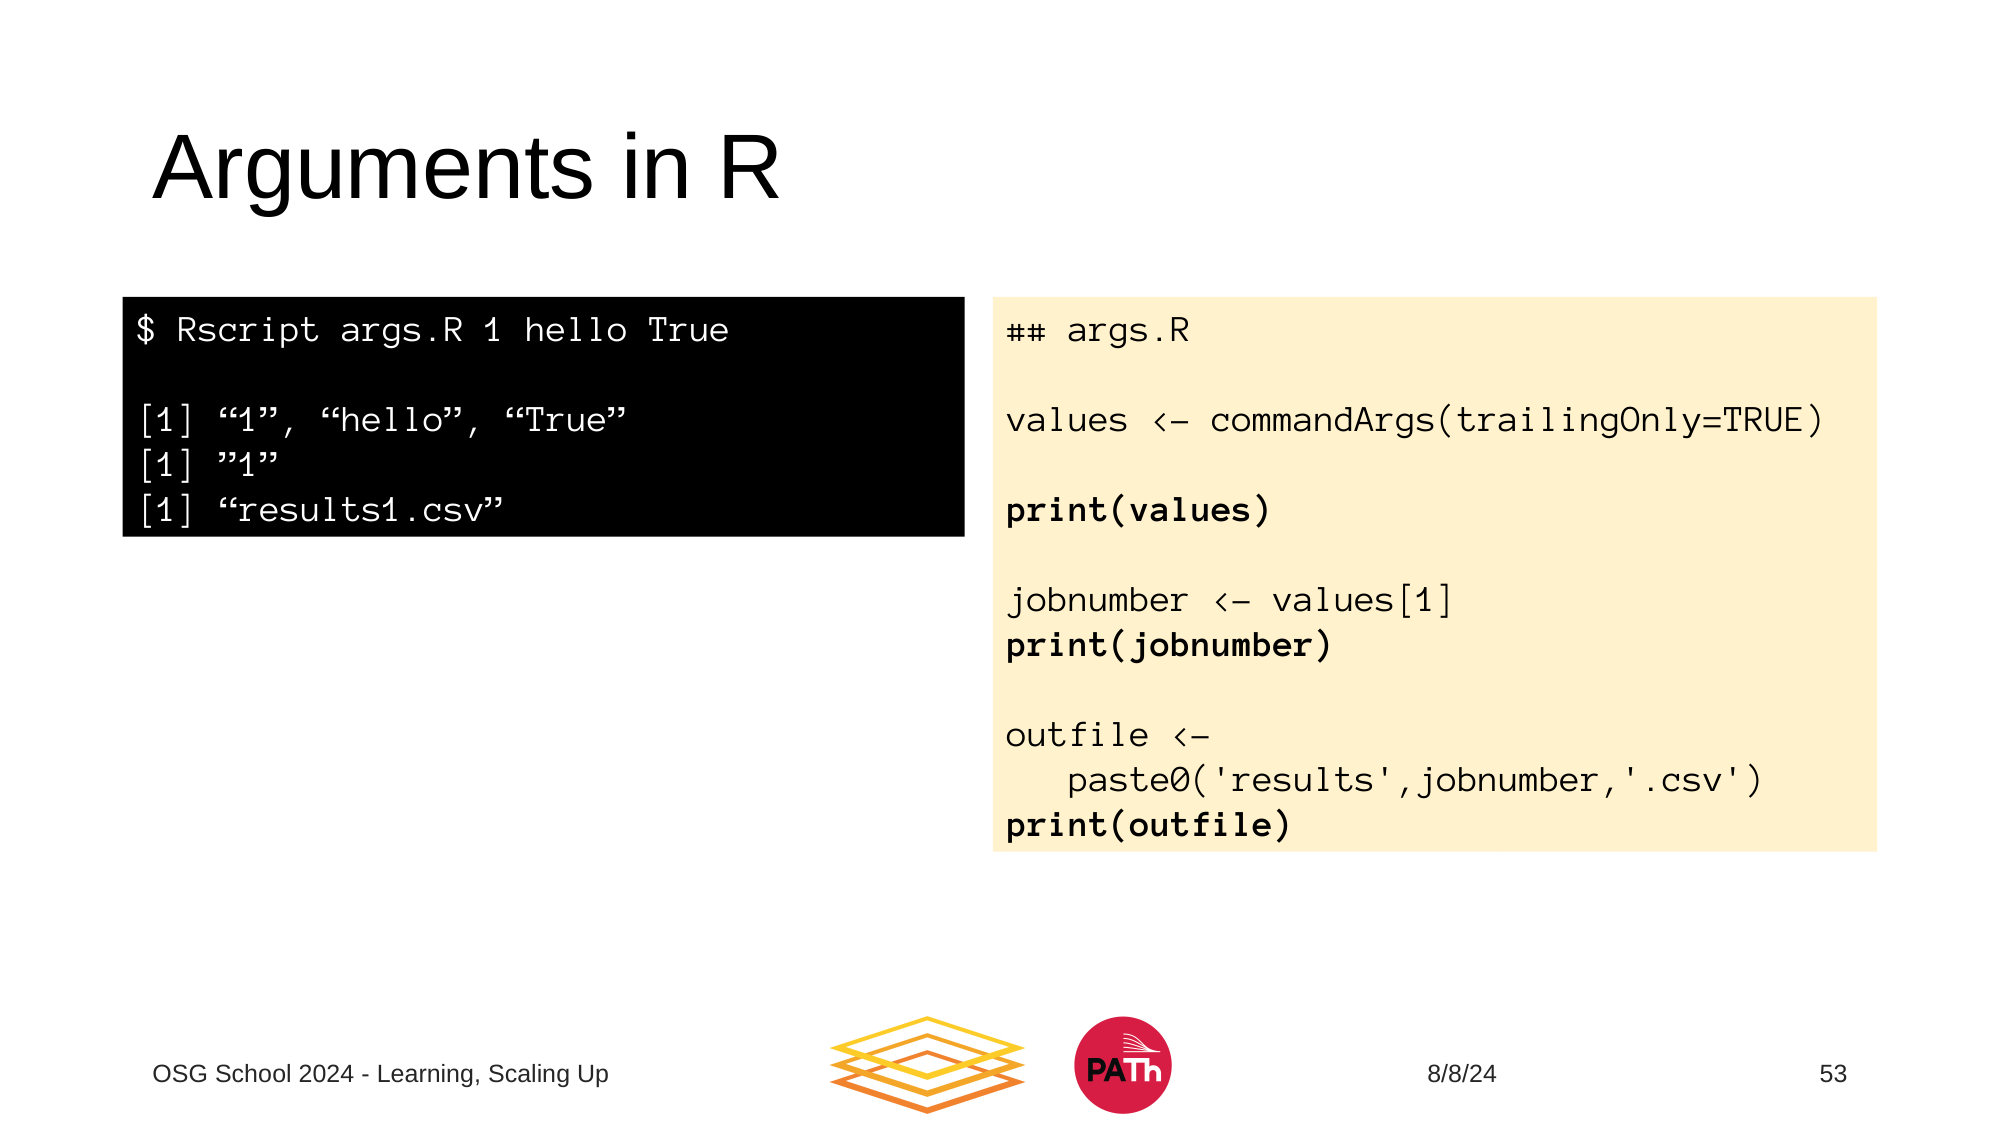

# Arguments in R
$ Rscript args.R 1 hello True

[1] “1”, “hello”, “True”
[1] ”1”
[1] “results1.csv”
## args.R

values <- commandArgs(trailingOnly=TRUE)

print(values)

jobnumber <- values[1]
print(jobnumber)

outfile <-
   paste0('results',jobnumber,'.csv')
print(outfile)
OSG School 2024 - Learning, Scaling Up
8/8/24
53